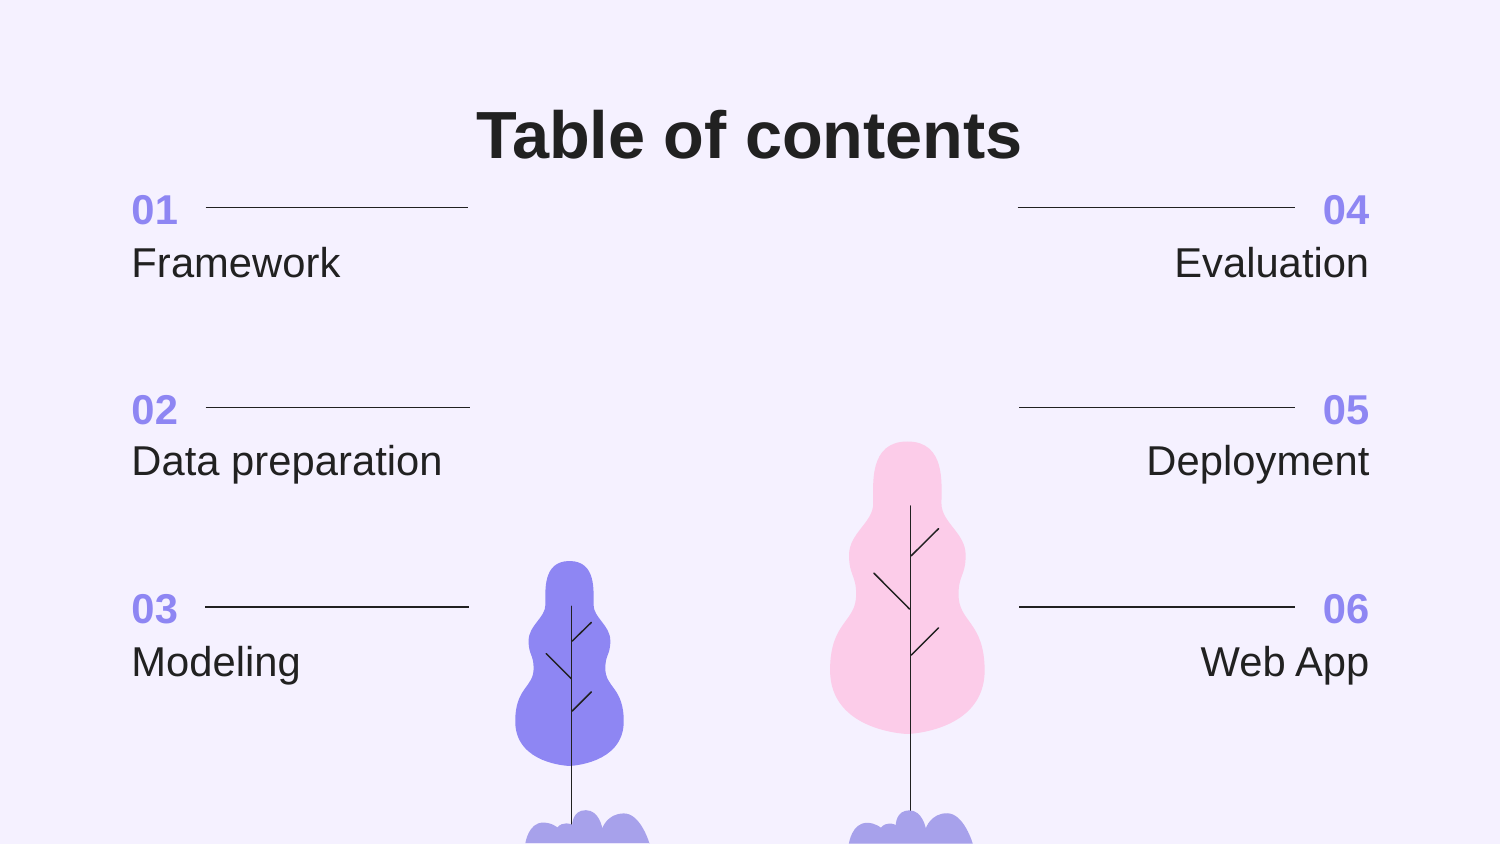

Table of contents
01
04
# Framework
Evaluation
02
05
Data preparation
Deployment

03
06
Modeling
Web App